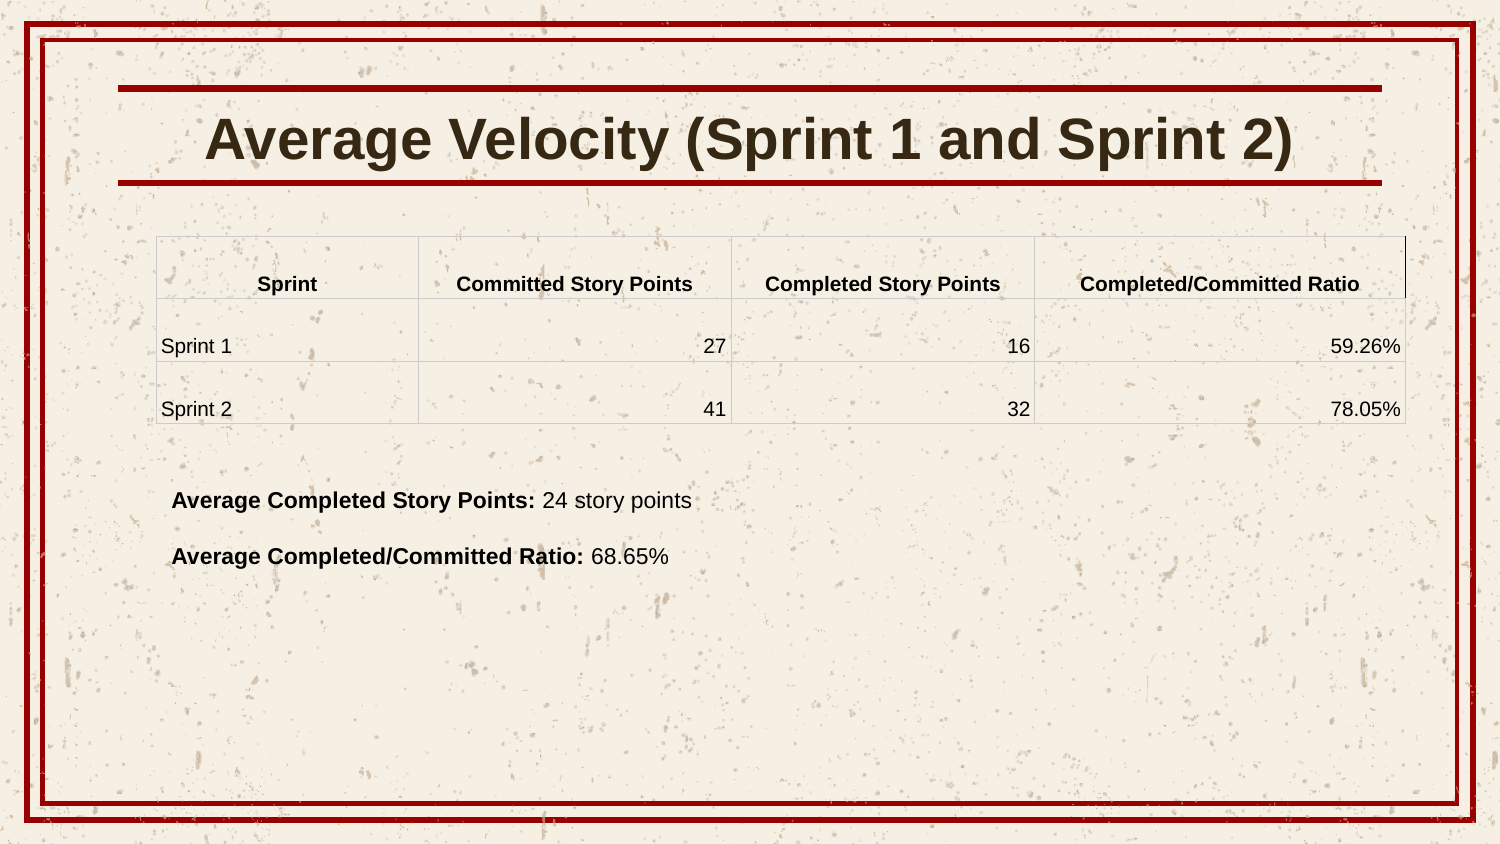

# Average Velocity (Sprint 1 and Sprint 2)
| Sprint | Committed Story Points | Completed Story Points | Completed/Committed Ratio |
| --- | --- | --- | --- |
| Sprint 1 | 27 | 16 | 59.26% |
| Sprint 2 | 41 | 32 | 78.05% |
Average Completed Story Points: 24 story points
Average Completed/Committed Ratio: 68.65%